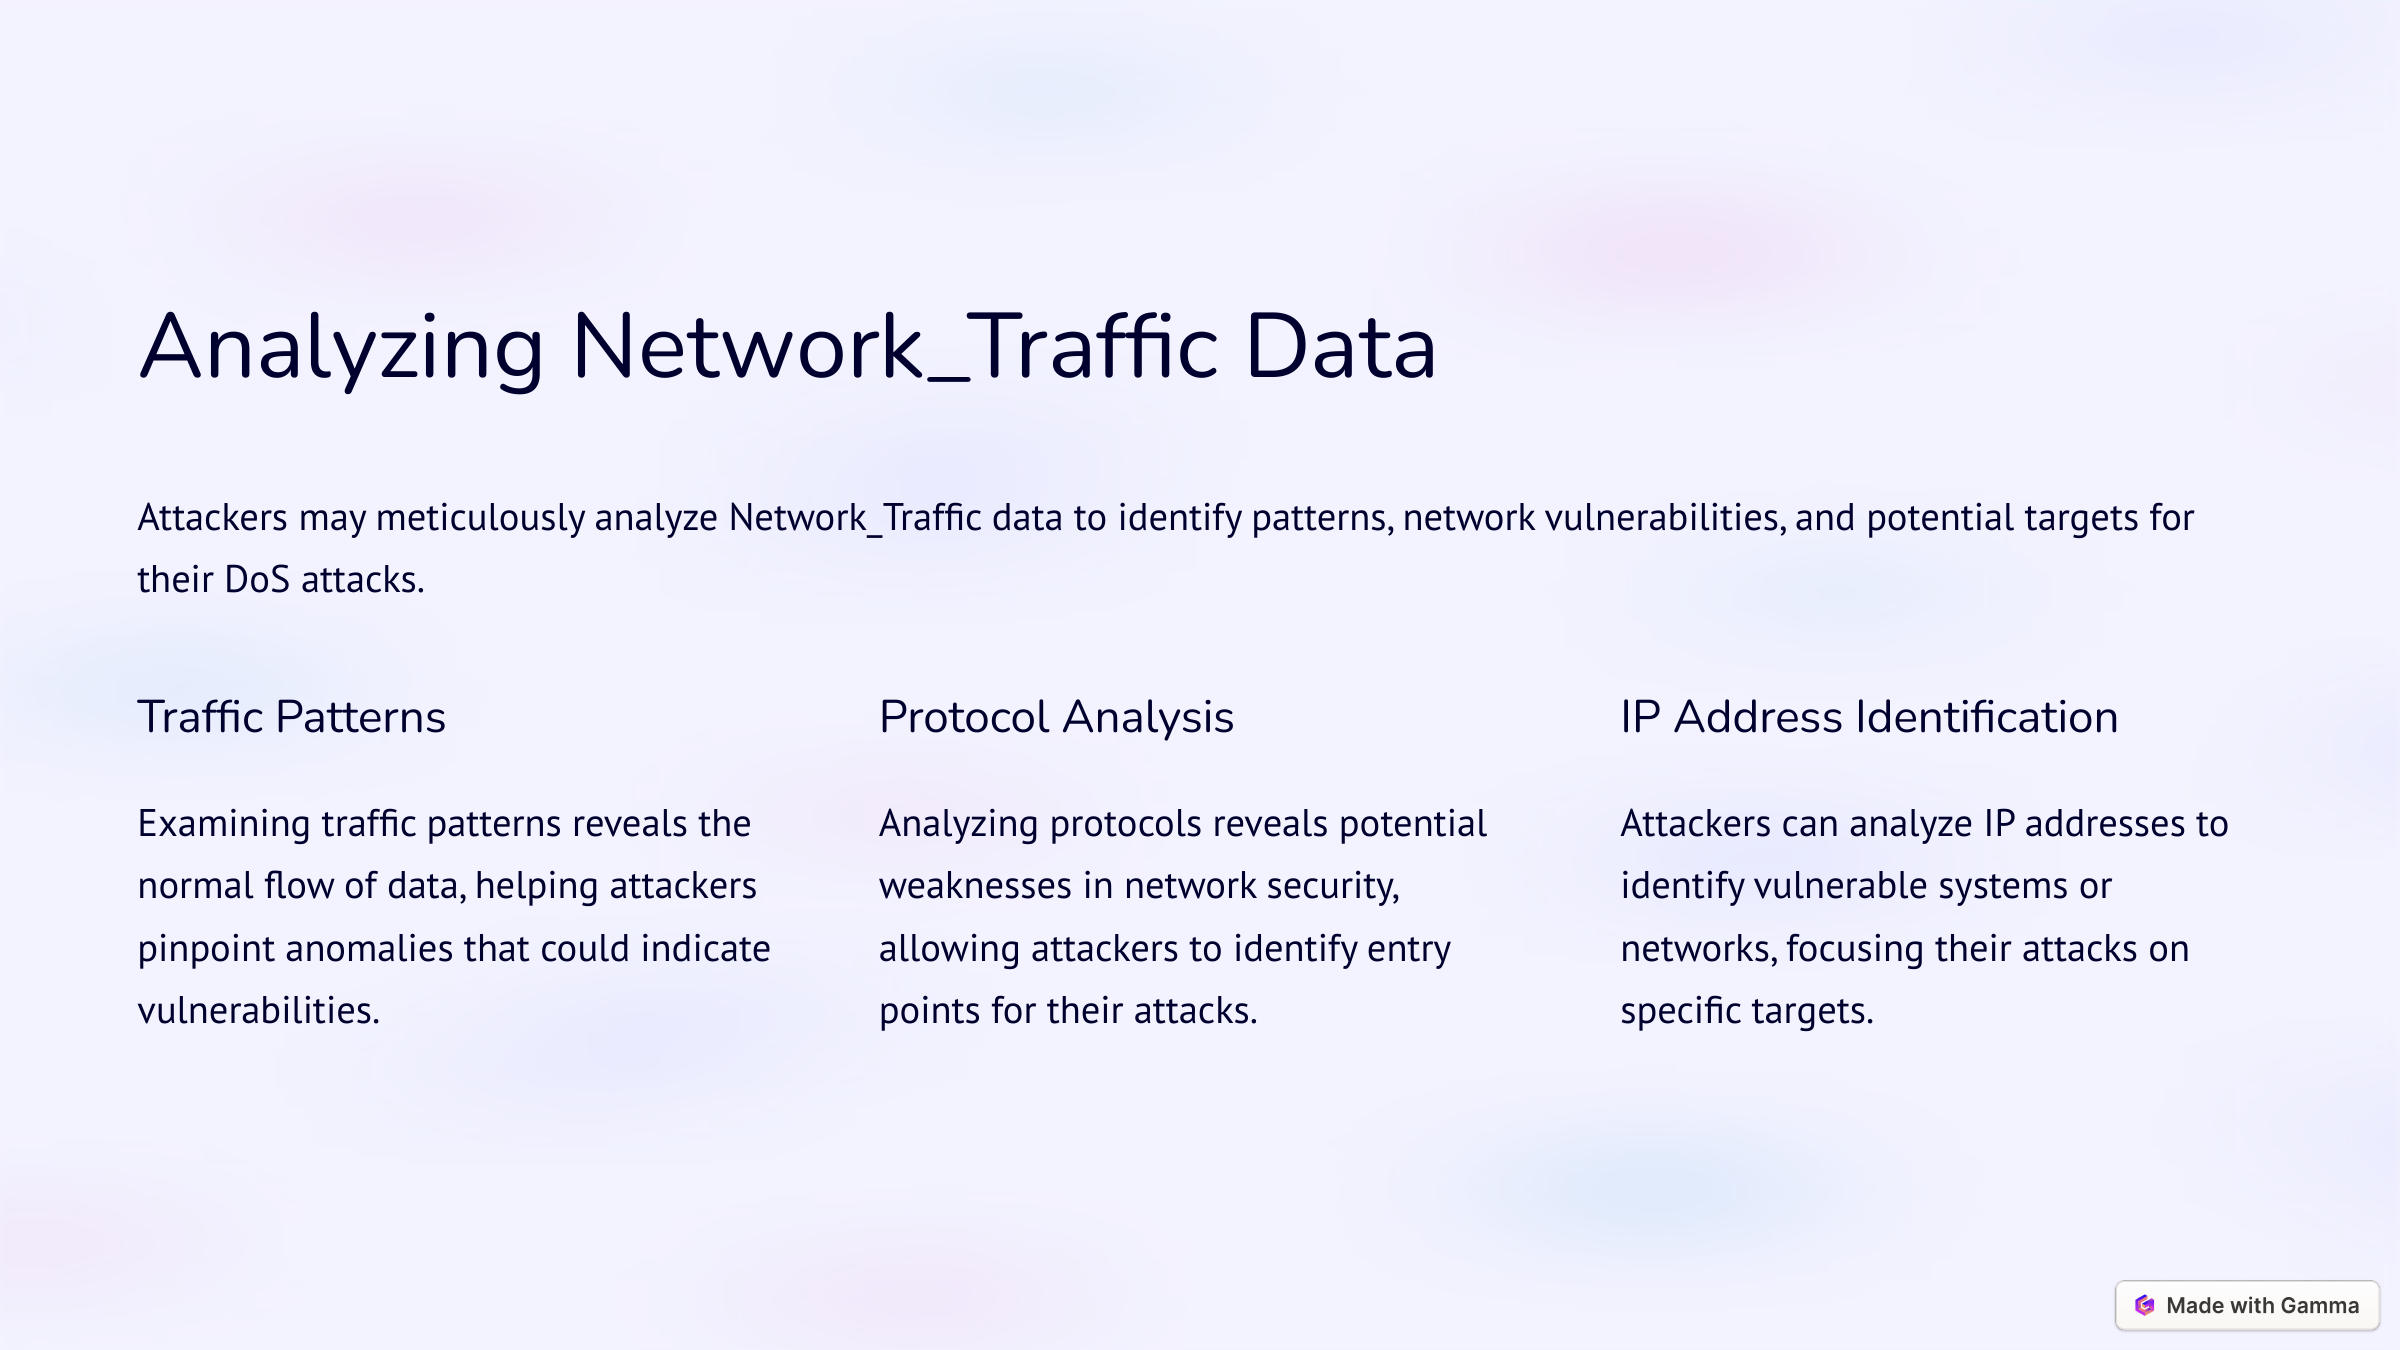

Analyzing Network_Traffic Data
Attackers may meticulously analyze Network_Traffic data to identify patterns, network vulnerabilities, and potential targets for their DoS attacks.
Traffic Patterns
Protocol Analysis
IP Address Identification
Examining traffic patterns reveals the normal flow of data, helping attackers pinpoint anomalies that could indicate vulnerabilities.
Analyzing protocols reveals potential weaknesses in network security, allowing attackers to identify entry points for their attacks.
Attackers can analyze IP addresses to identify vulnerable systems or networks, focusing their attacks on specific targets.